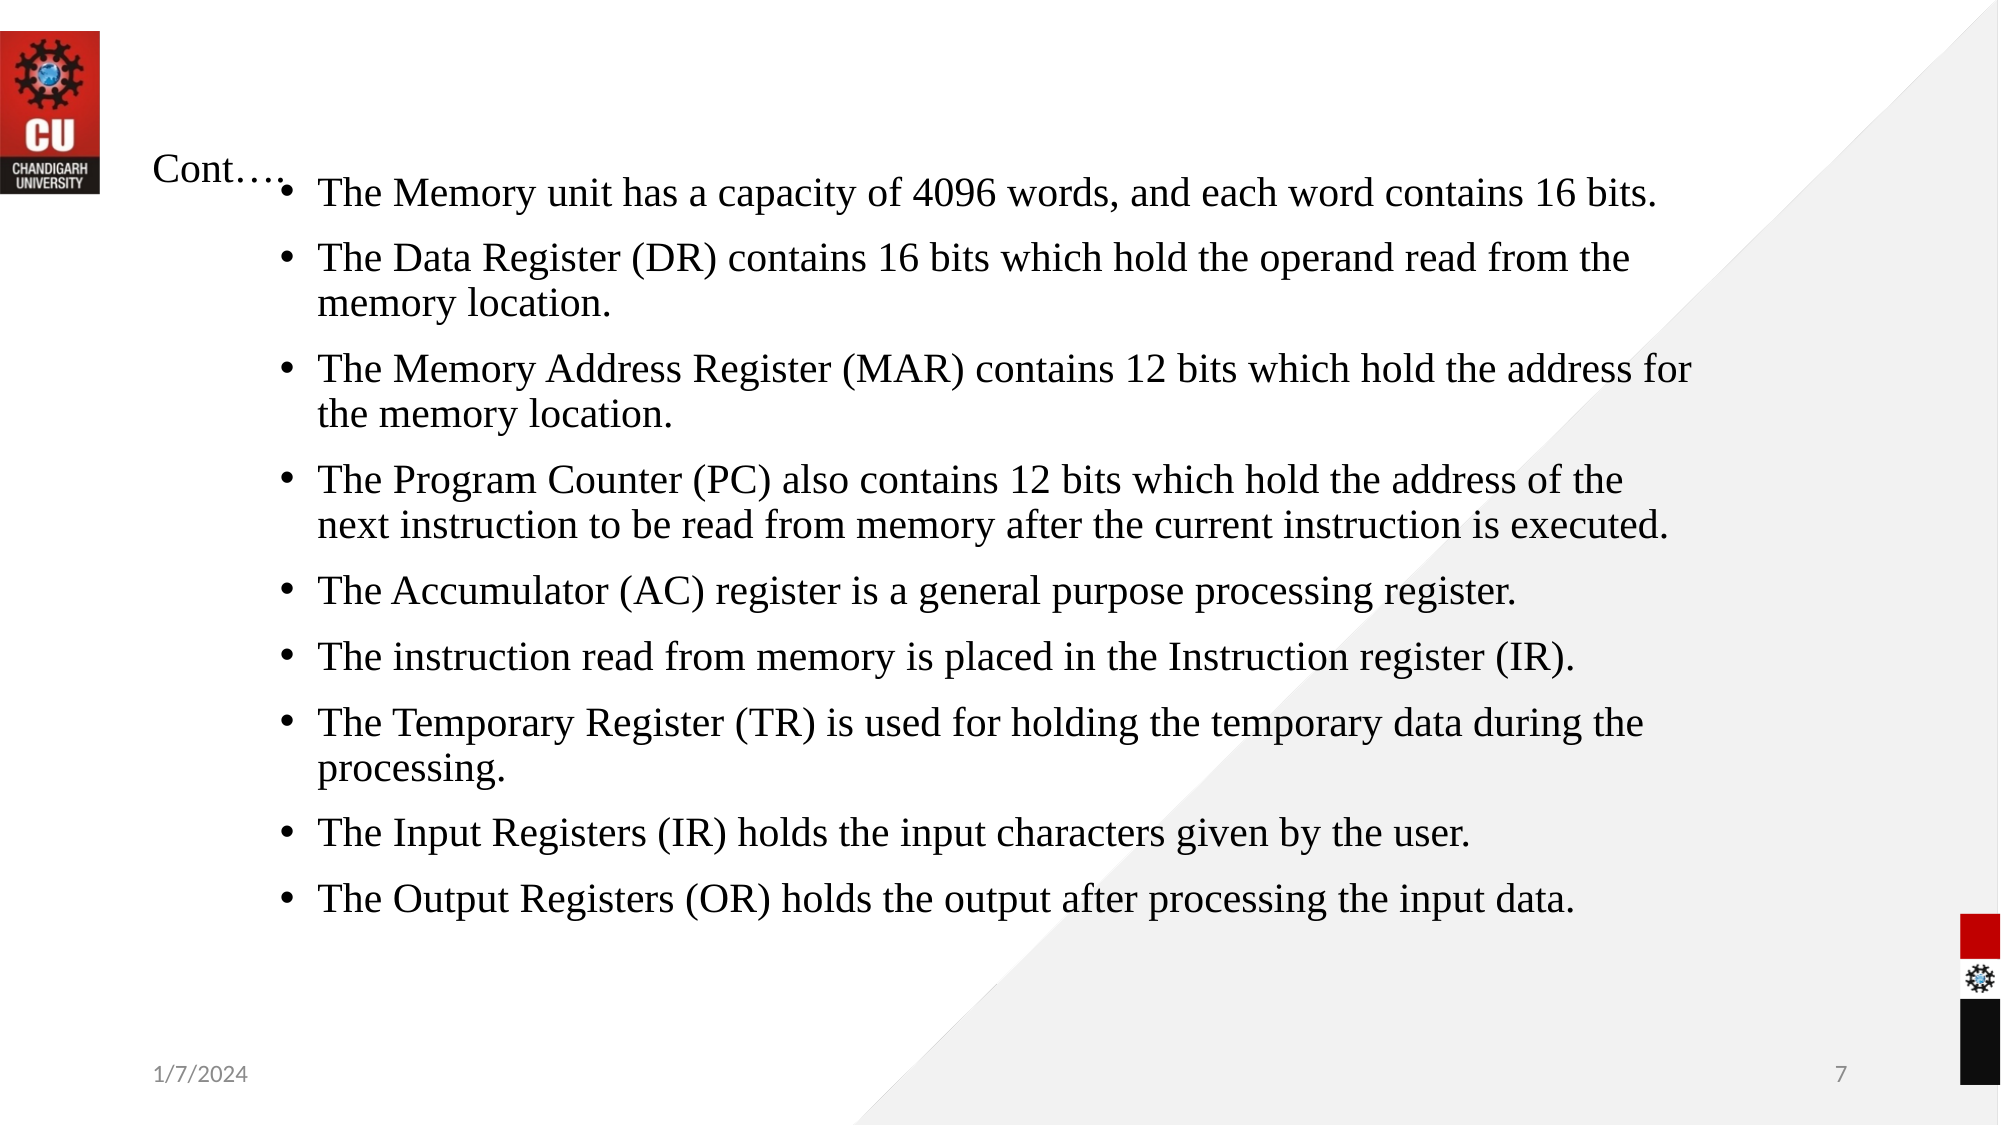

# Cont….
The Memory unit has a capacity of 4096 words, and each word contains 16 bits.
The Data Register (DR) contains 16 bits which hold the operand read from the memory location.
The Memory Address Register (MAR) contains 12 bits which hold the address for the memory location.
The Program Counter (PC) also contains 12 bits which hold the address of the next instruction to be read from memory after the current instruction is executed.
The Accumulator (AC) register is a general purpose processing register.
The instruction read from memory is placed in the Instruction register (IR).
The Temporary Register (TR) is used for holding the temporary data during the processing.
The Input Registers (IR) holds the input characters given by the user.
The Output Registers (OR) holds the output after processing the input data.

1/7/2024
7